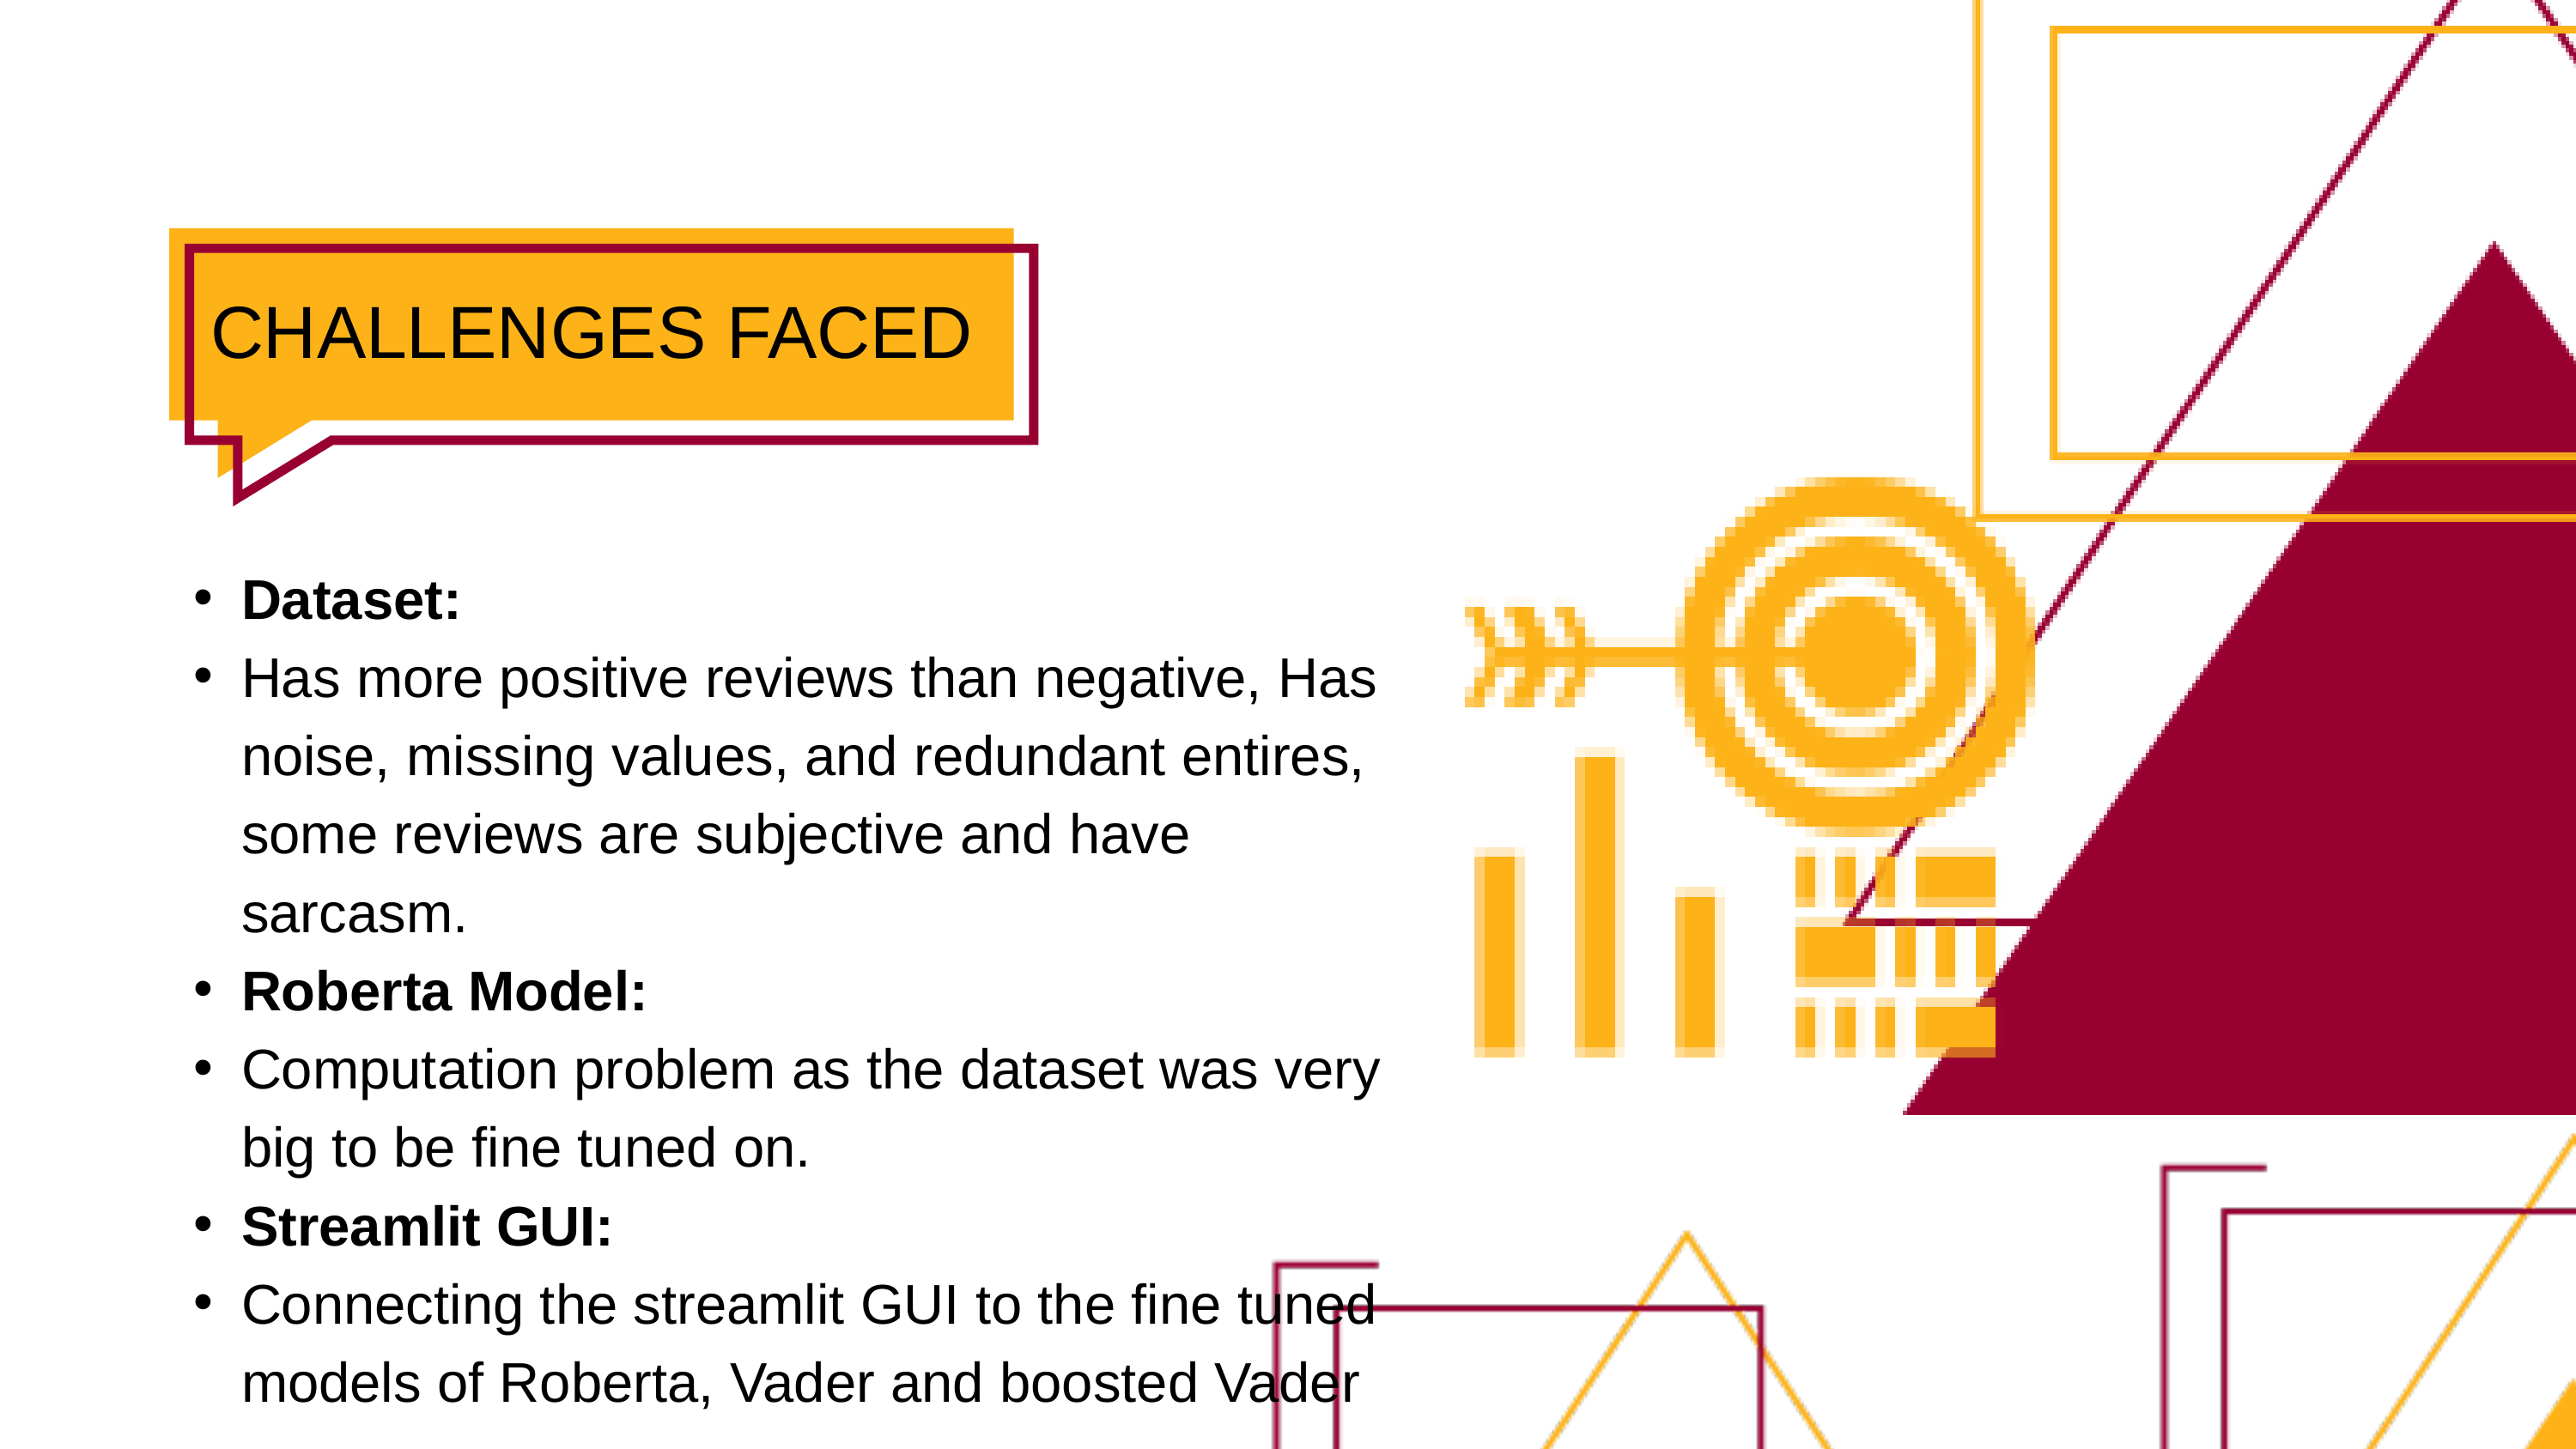

CHALLENGES FACED

Dataset:
Has more positive reviews than negative, Has noise, missing values, and redundant entires, some reviews are subjective and have sarcasm.
Roberta Model:
Computation problem as the dataset was very big to be fine tuned on.
Streamlit GUI:
Connecting the streamlit GUI to the fine tuned models of Roberta, Vader and boosted Vader